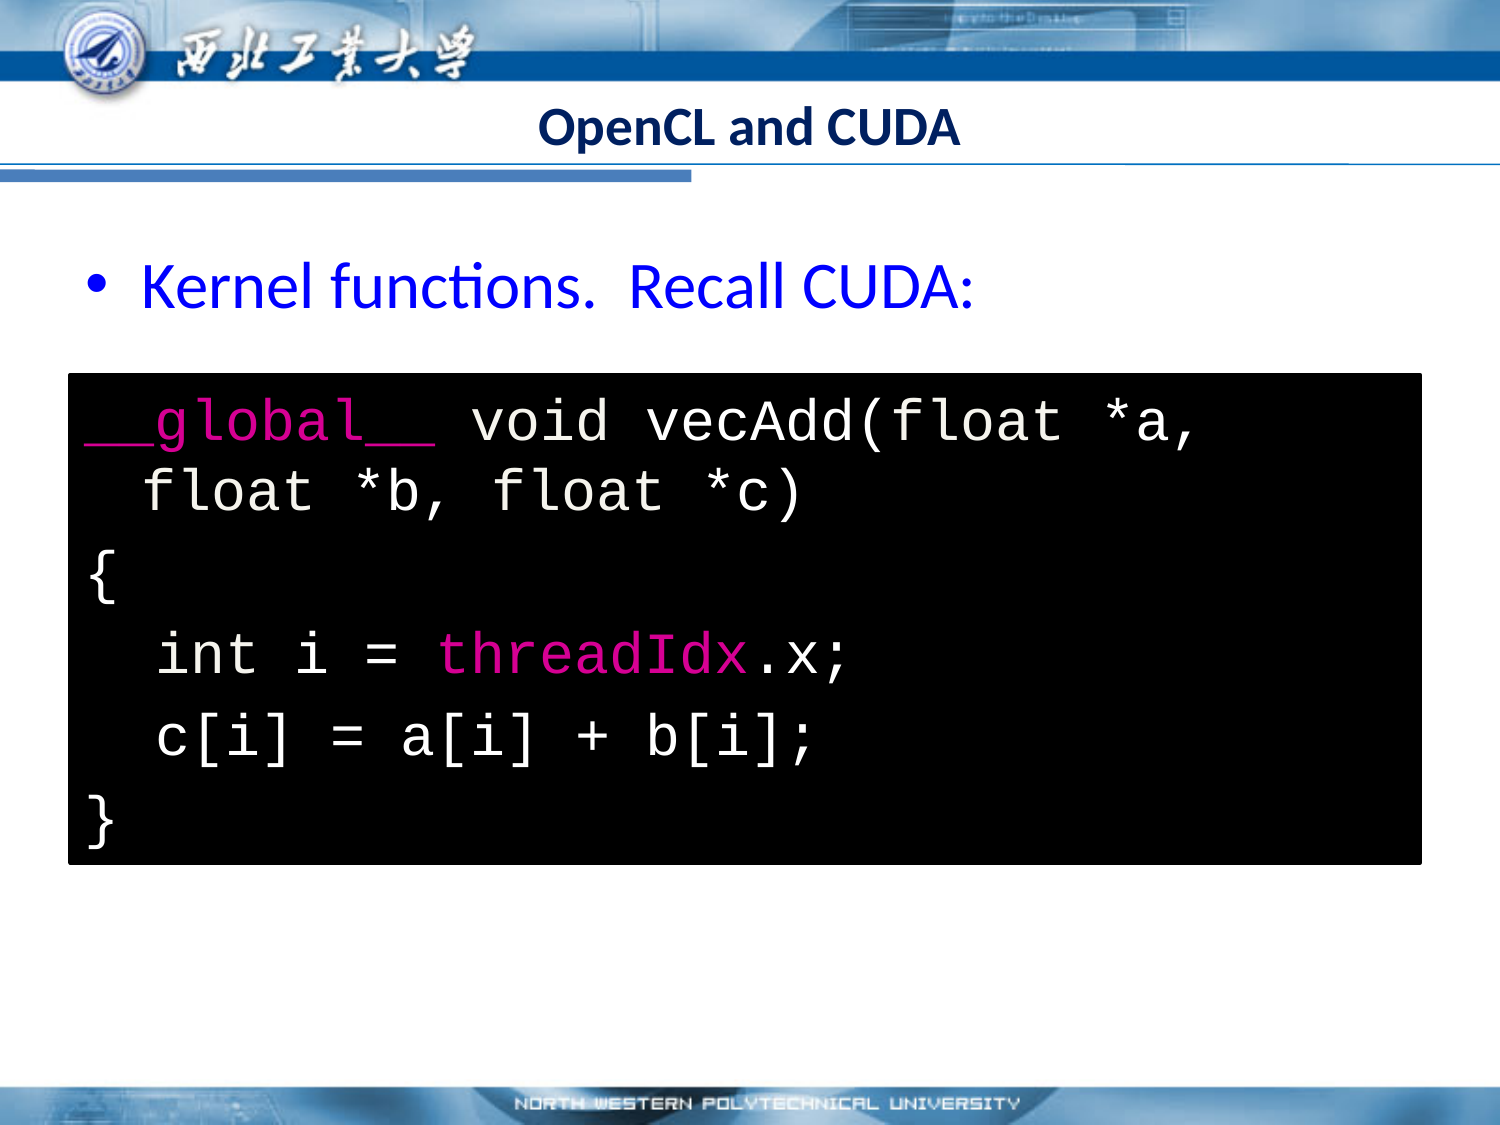

# OpenCL and CUDA
Kernel functions.  Recall CUDA:
__global__ void vecAdd(float *a, float *b, float *c)
{
  int i = threadIdx.x;
  c[i] = a[i] + b[i];
}